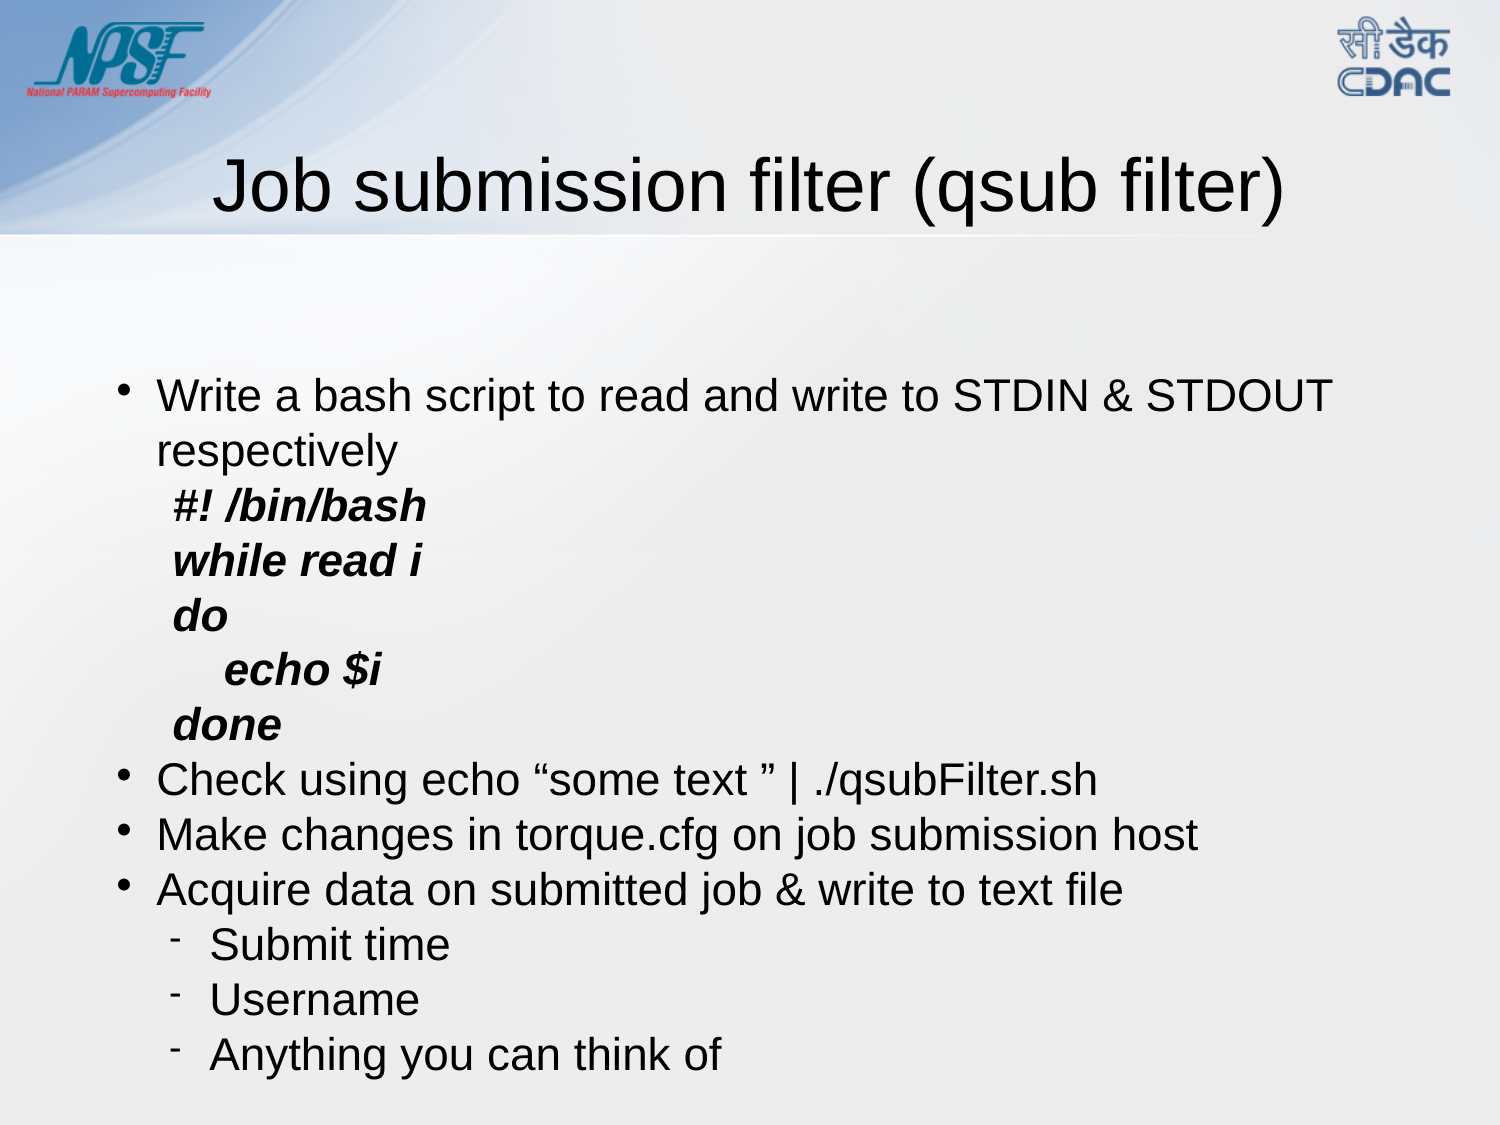

Job submission filter (qsub filter)
Write a bash script to read and write to STDIN & STDOUT respectively
#! /bin/bash
while read i
do
    echo $i
done
Check using echo “some text ” | ./qsubFilter.sh
Make changes in torque.cfg on job submission host
Acquire data on submitted job & write to text file
Submit time
Username
Anything you can think of